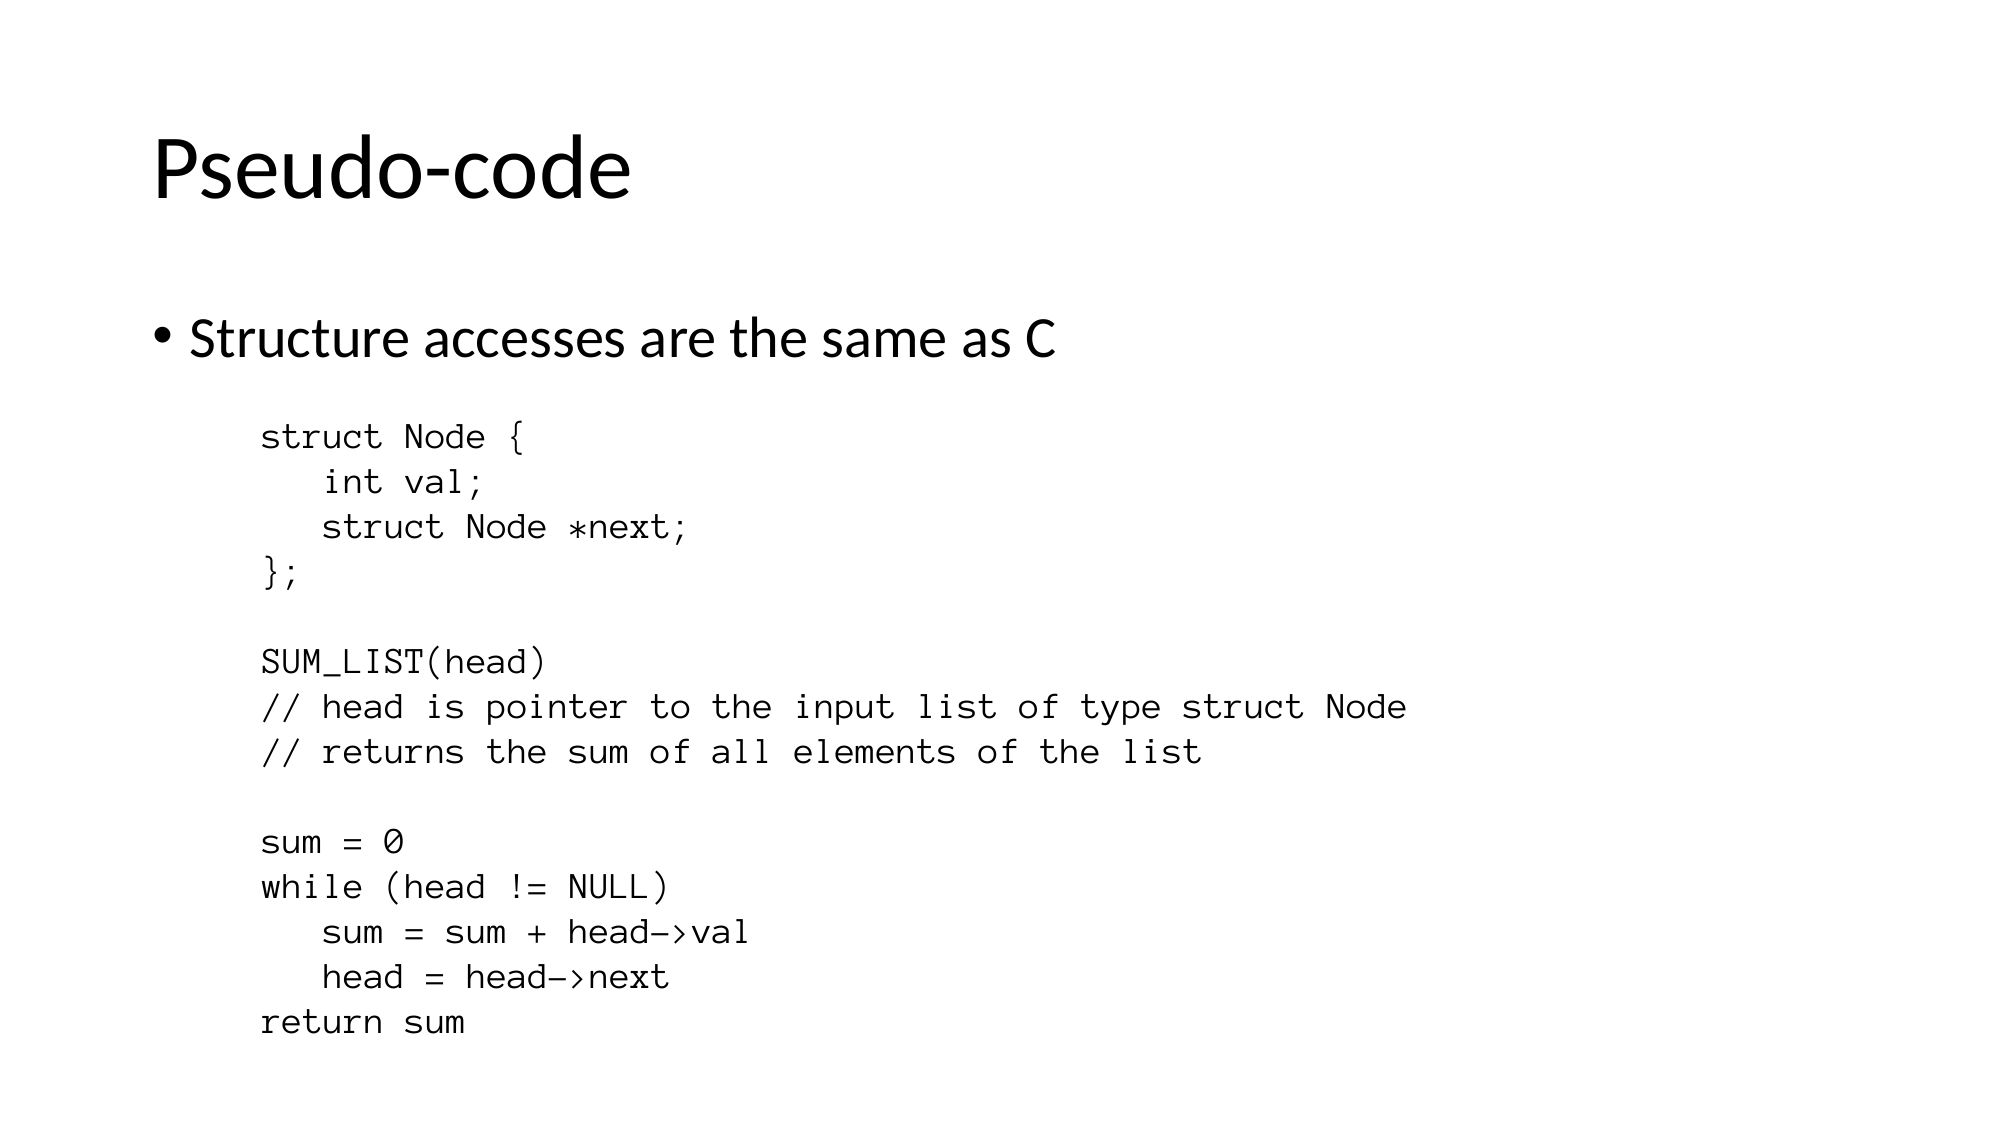

# Pseudo-code
Structure accesses are the same as C

struct Node {
   int val;
   struct Node *next;
};

SUM_LIST(head)
// head is pointer to the input list of type struct Node
// returns the sum of all elements of the list

sum = 0
while (head != NULL)
   sum = sum + head->val
   head = head->next
return sum